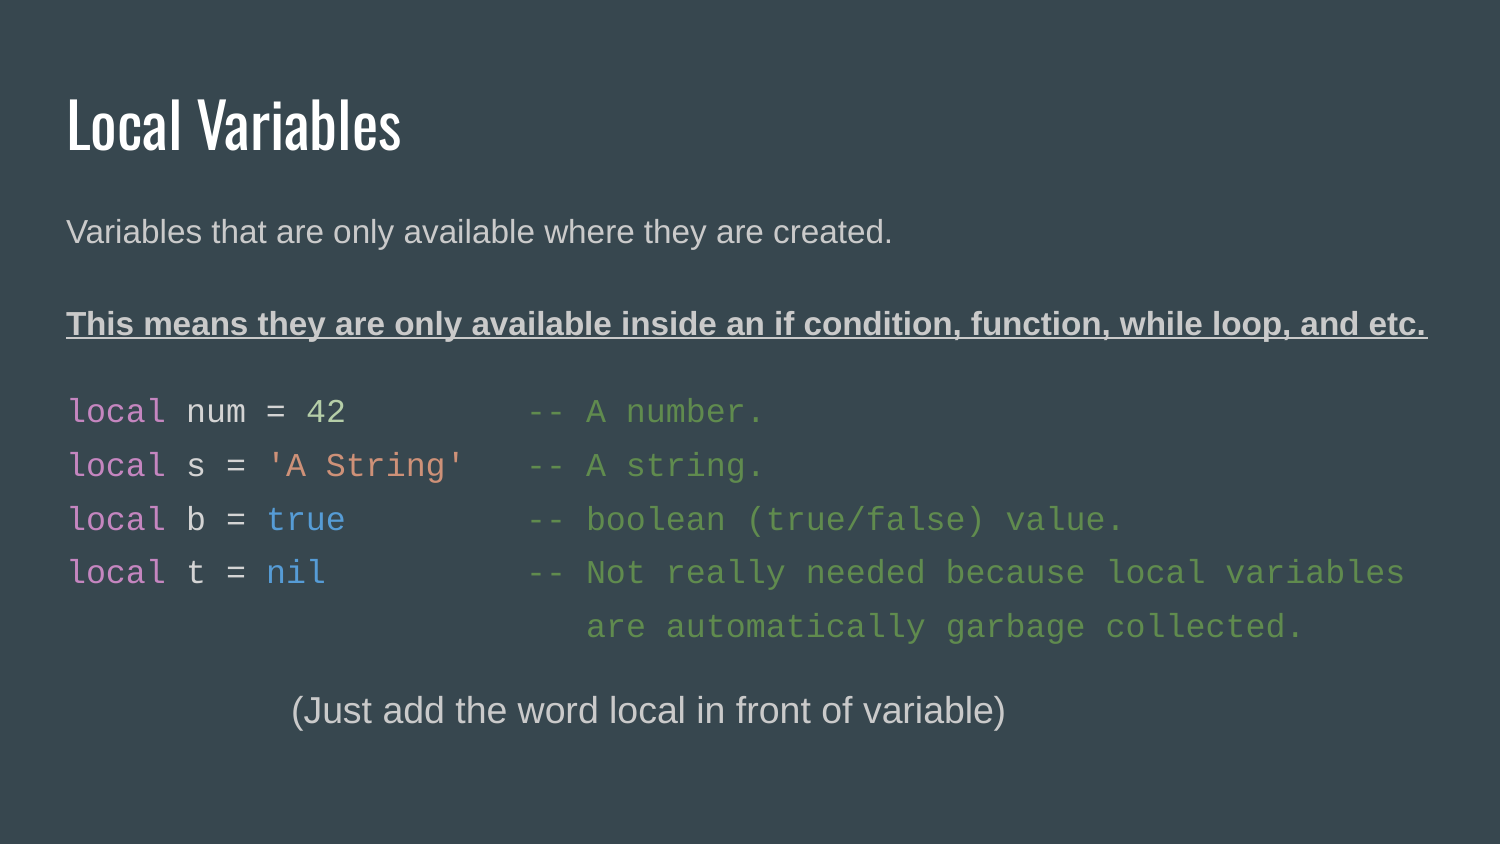

# Local Variables
Variables that are only available where they are created.
This means they are only available inside an if condition, function, while loop, and etc.
local num = 42         -- A number.
local s = 'A String'   -- A string.
local b = true         -- boolean (true/false) value.
local t = nil          -- Not really needed because local variables
                          are automatically garbage collected.

(Just add the word local in front of variable)